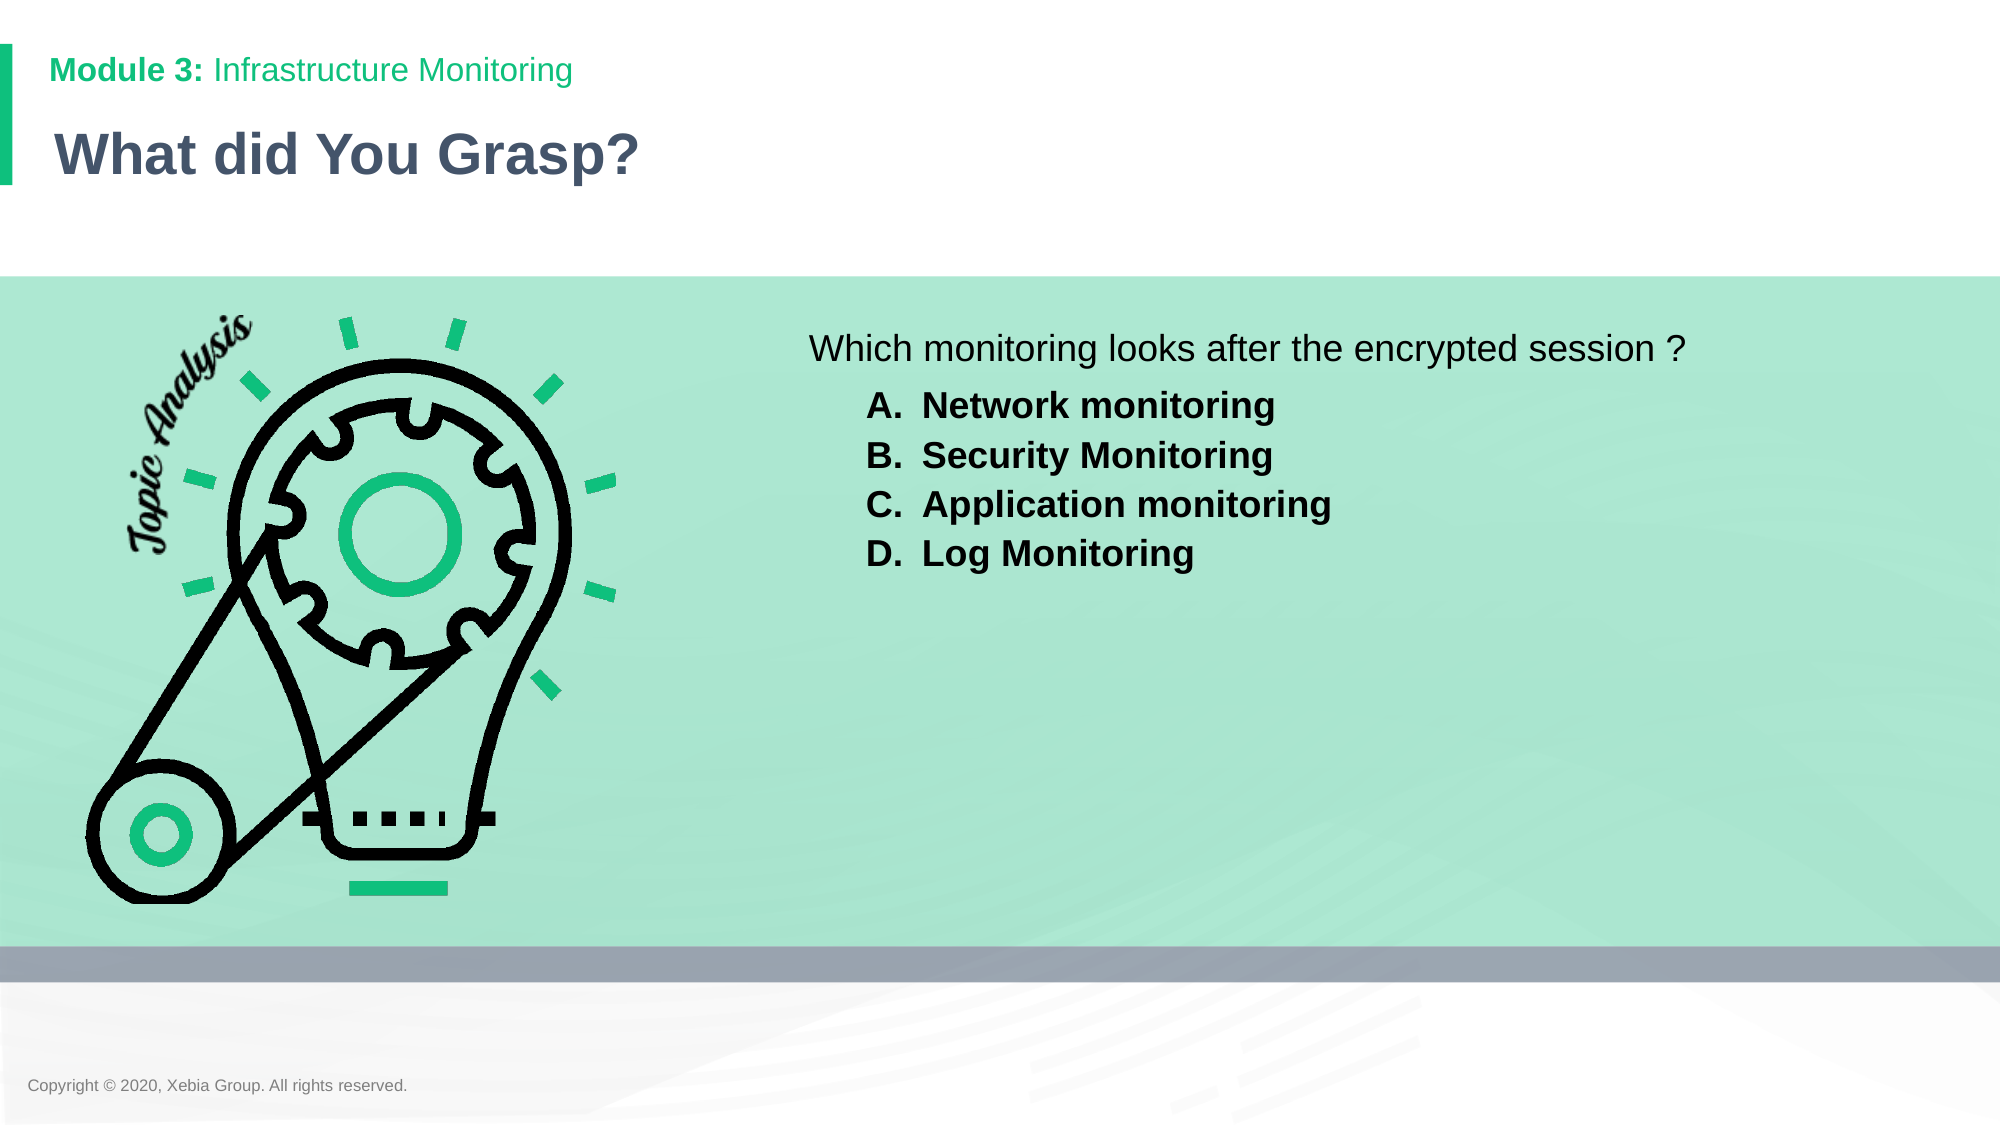

# What did You Grasp?
Which monitoring looks after the encrypted session ?
Network monitoring
Security Monitoring
Application monitoring
Log Monitoring